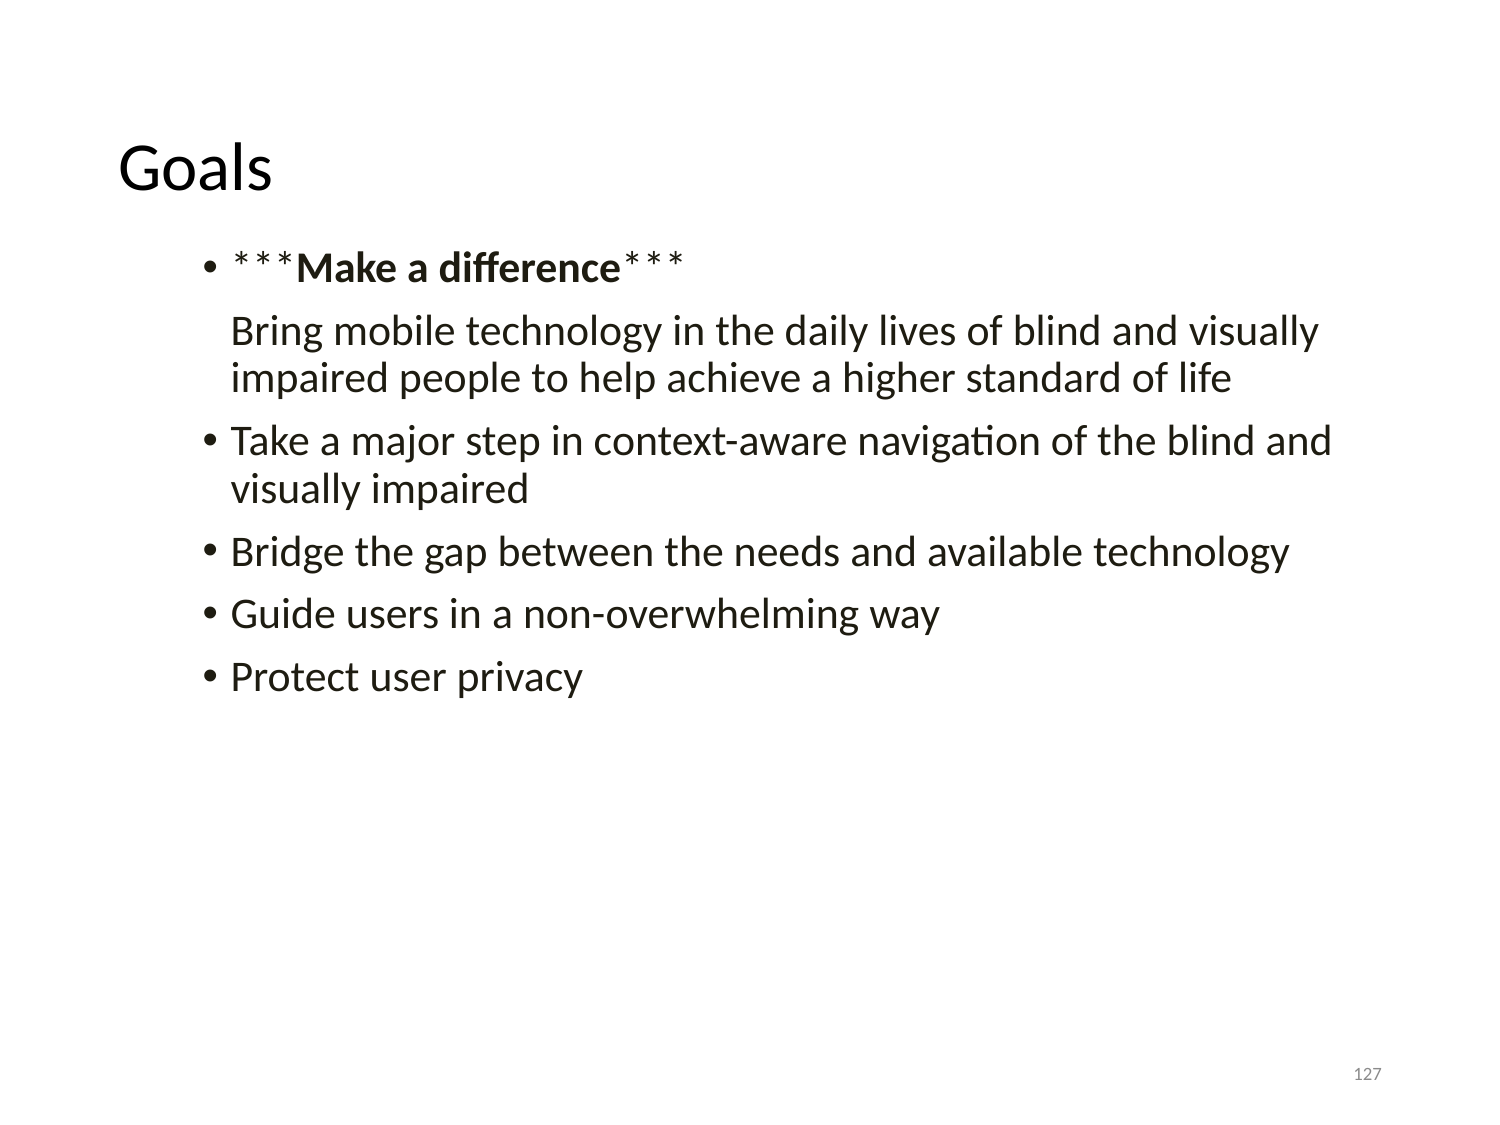

# Goals
***Make a difference***
	Bring mobile technology in the daily lives of blind and visually impaired people to help achieve a higher standard of life
Take a major step in context-aware navigation of the blind and visually impaired
Bridge the gap between the needs and available technology
Guide users in a non-overwhelming way
Protect user privacy

127